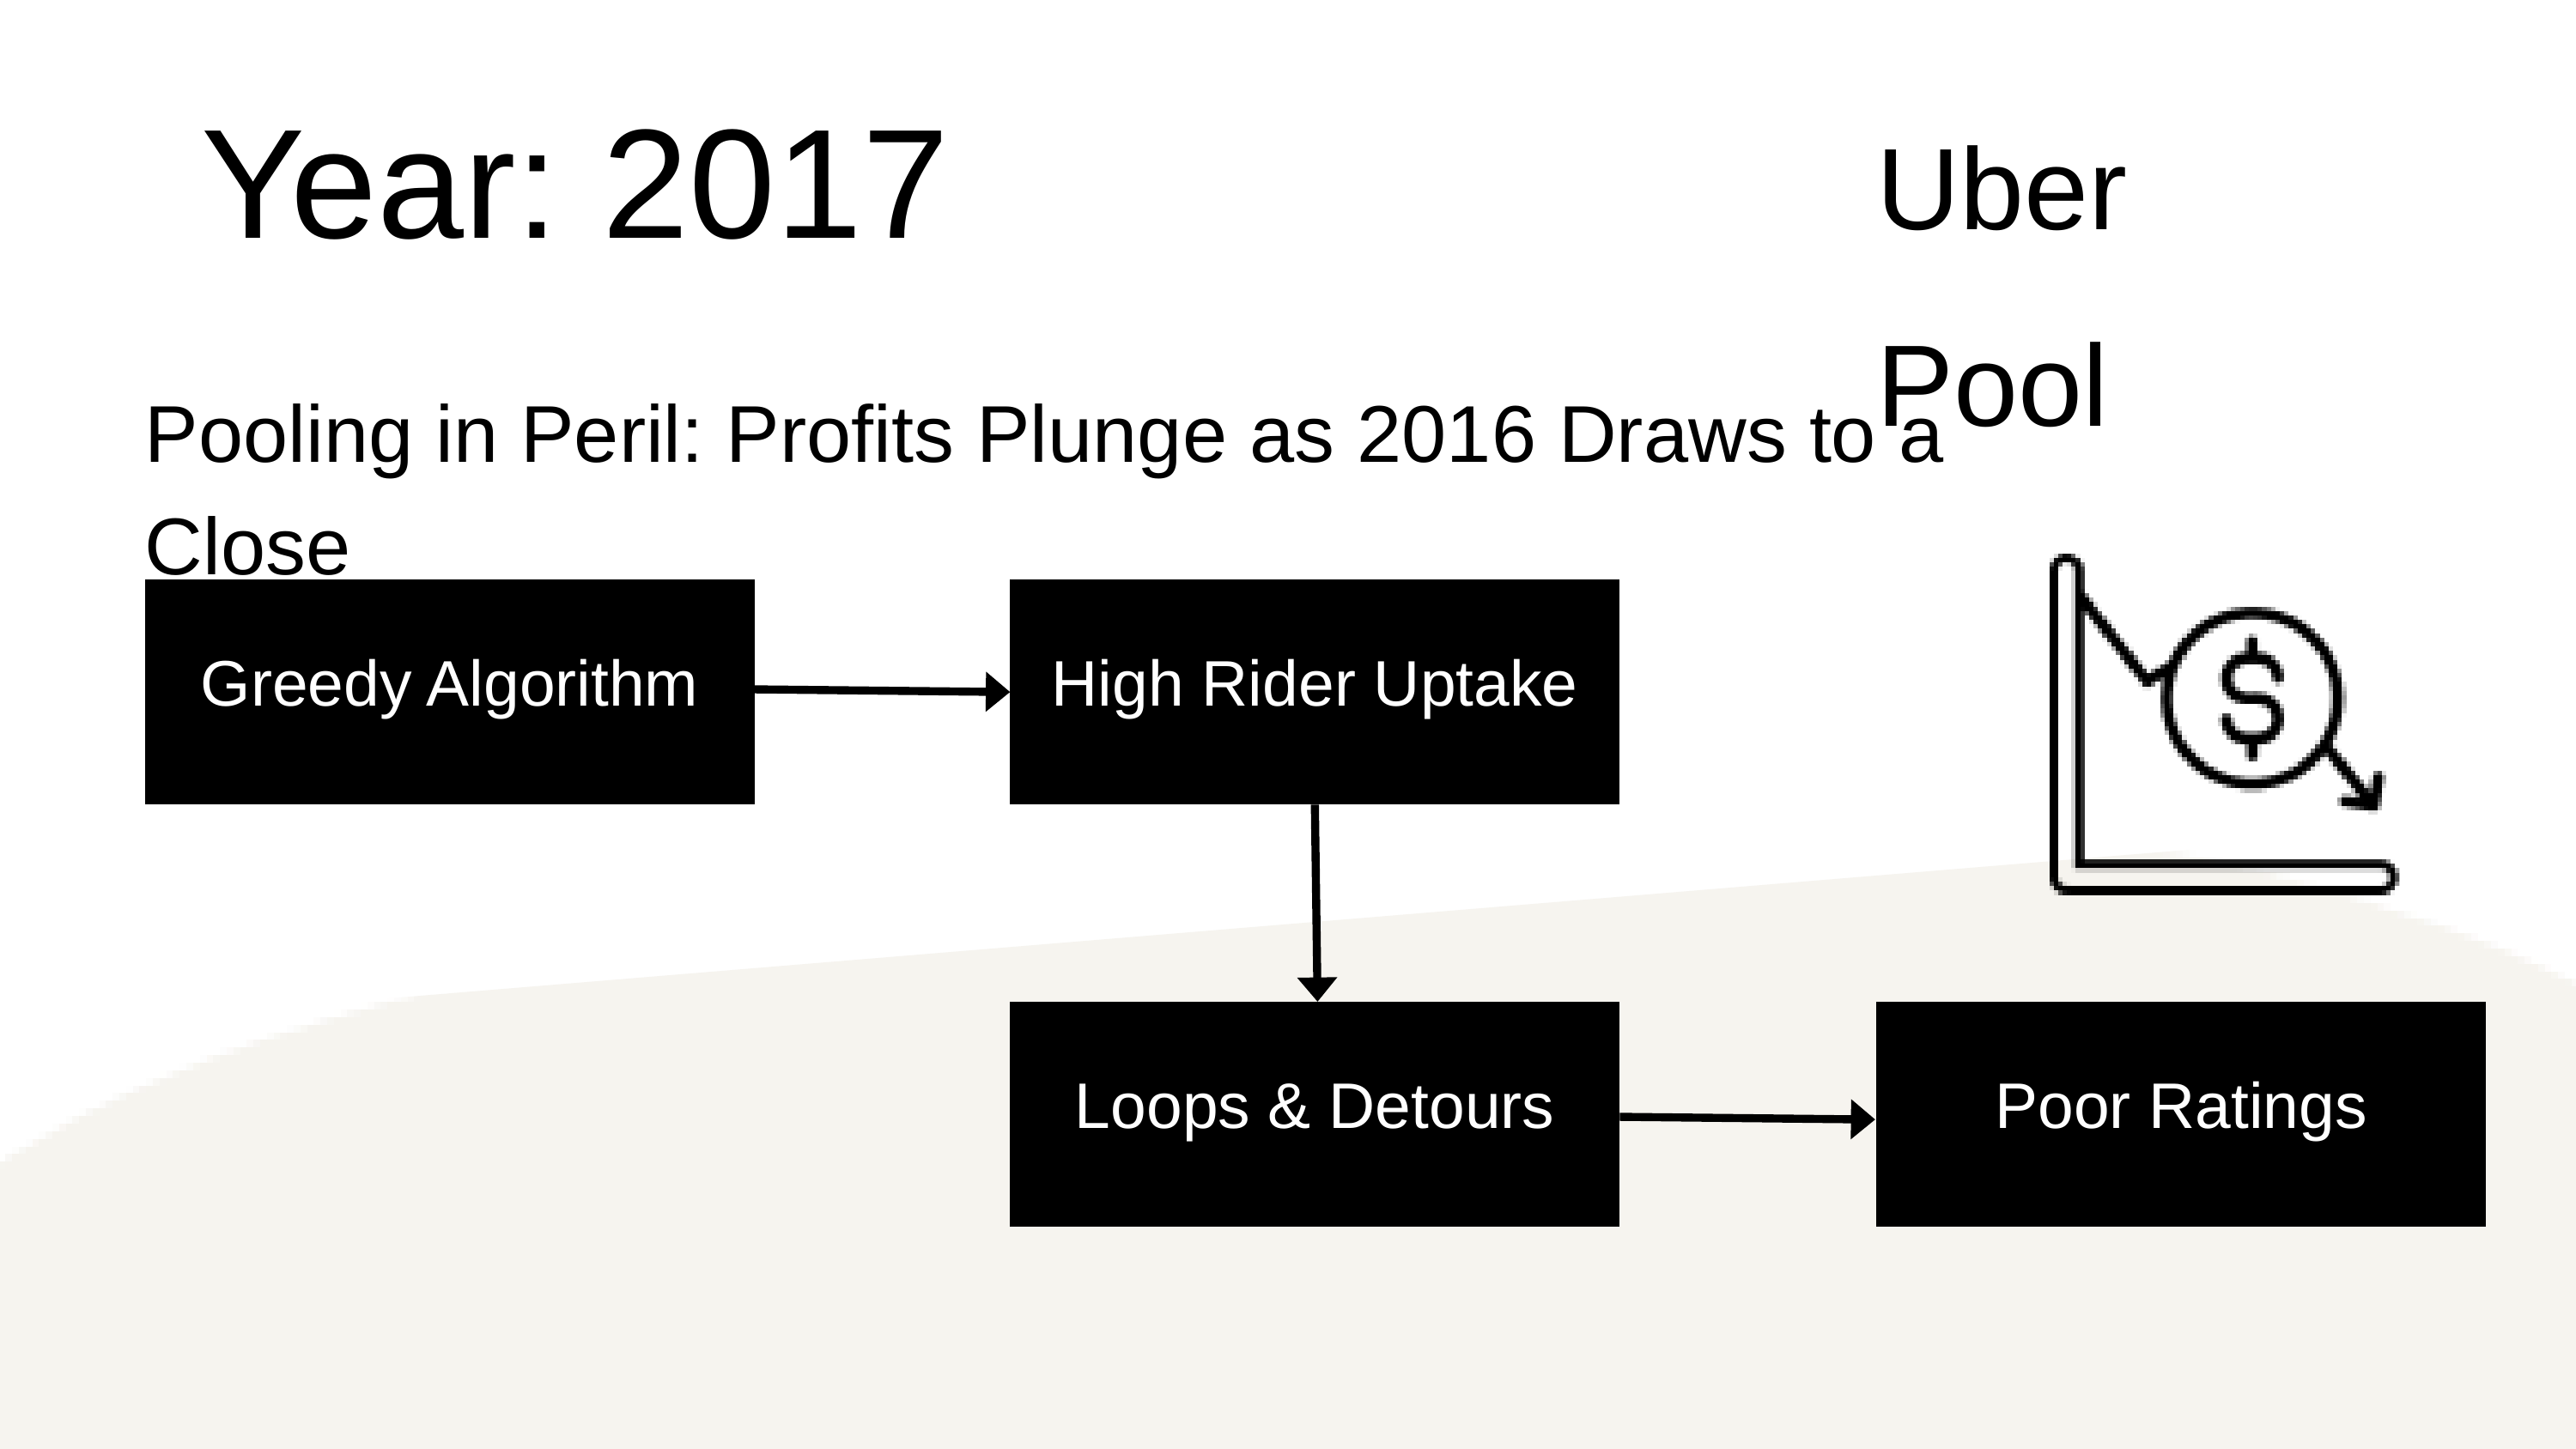

Year: 2017
Uber Pool
Pooling in Peril: Profits Plunge as 2016 Draws to a Close

Greedy Algorithm

High Rider Uptake

Loops & Detours

Poor Ratings